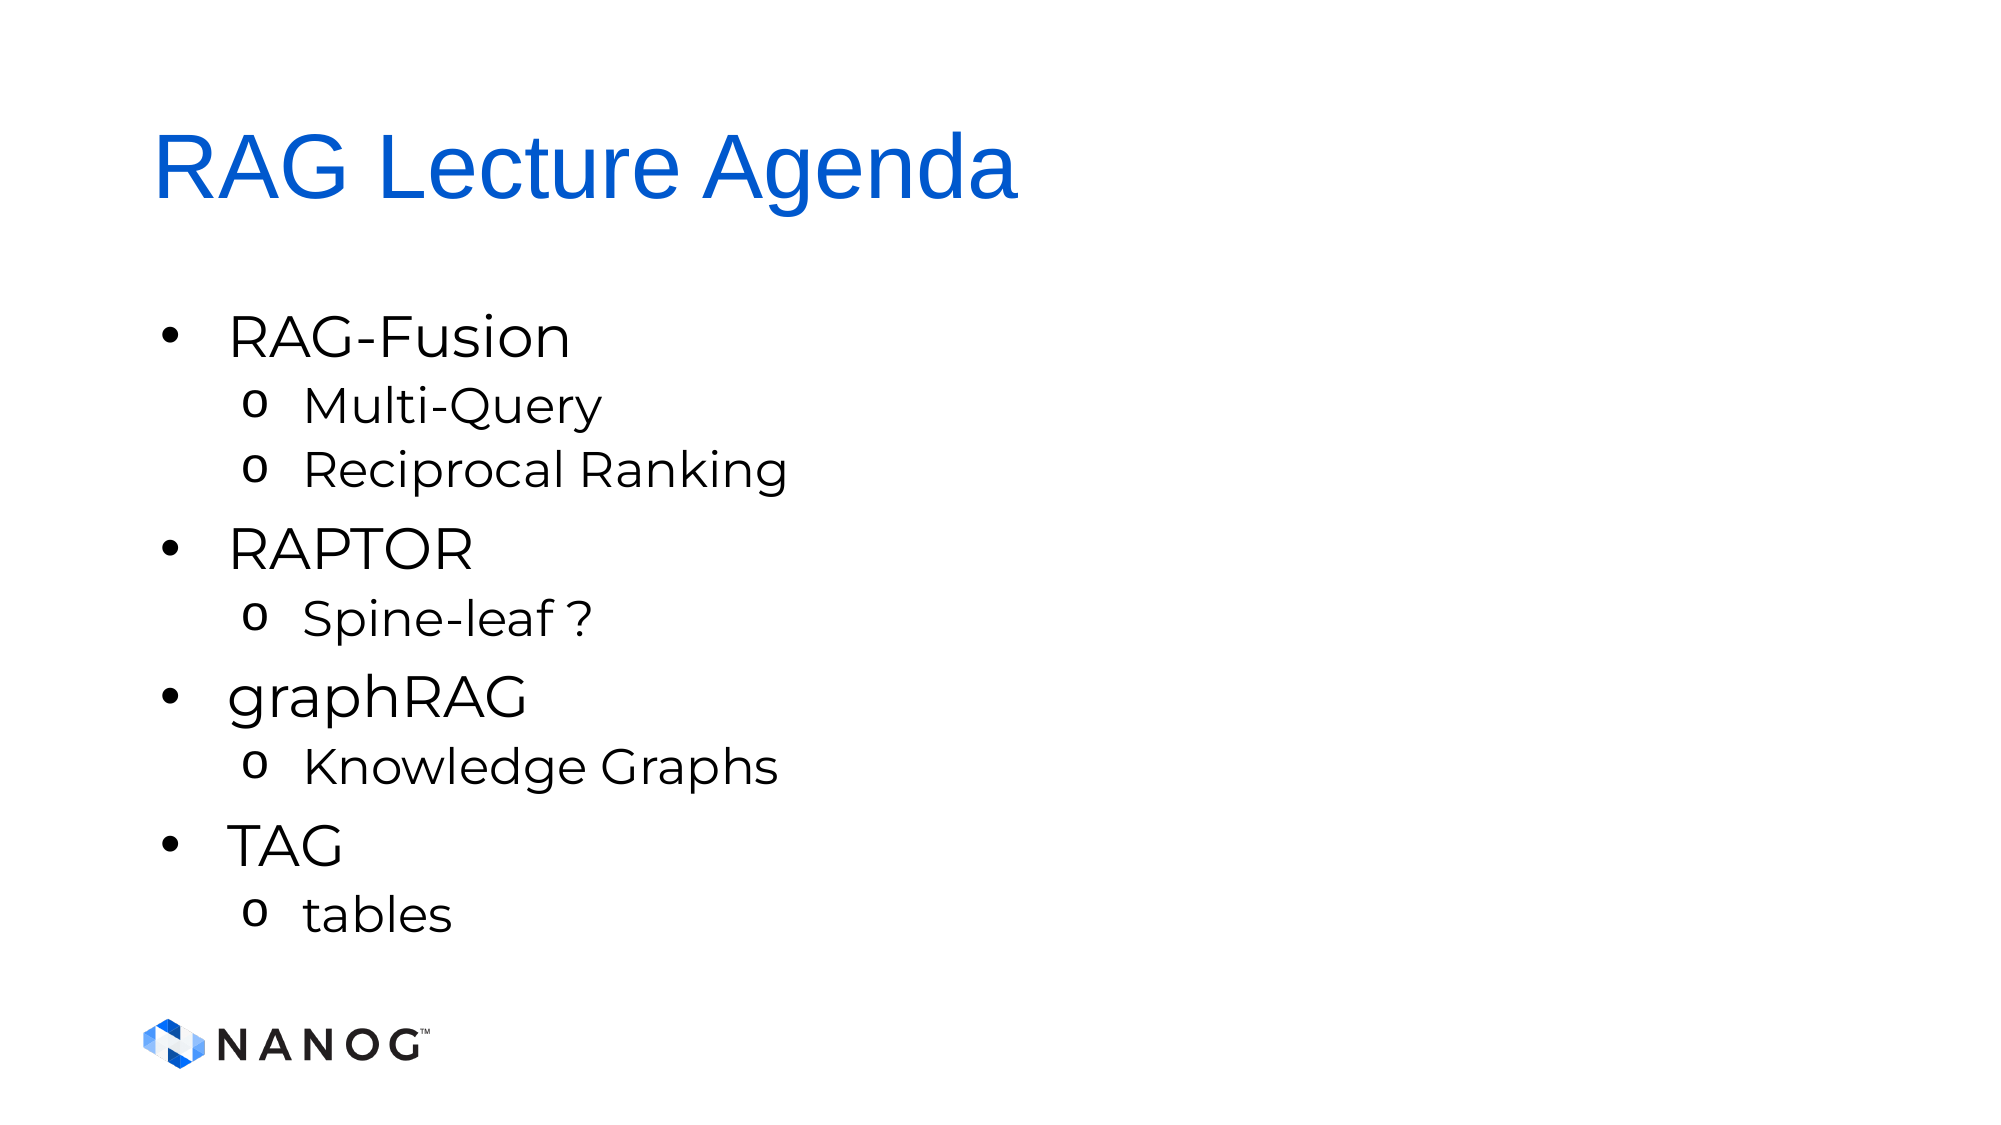

# RAG Lecture Agenda
RAG-Fusion
Multi-Query
Reciprocal Ranking
RAPTOR
Spine-leaf ?
graphRAG
Knowledge Graphs
TAG
tables